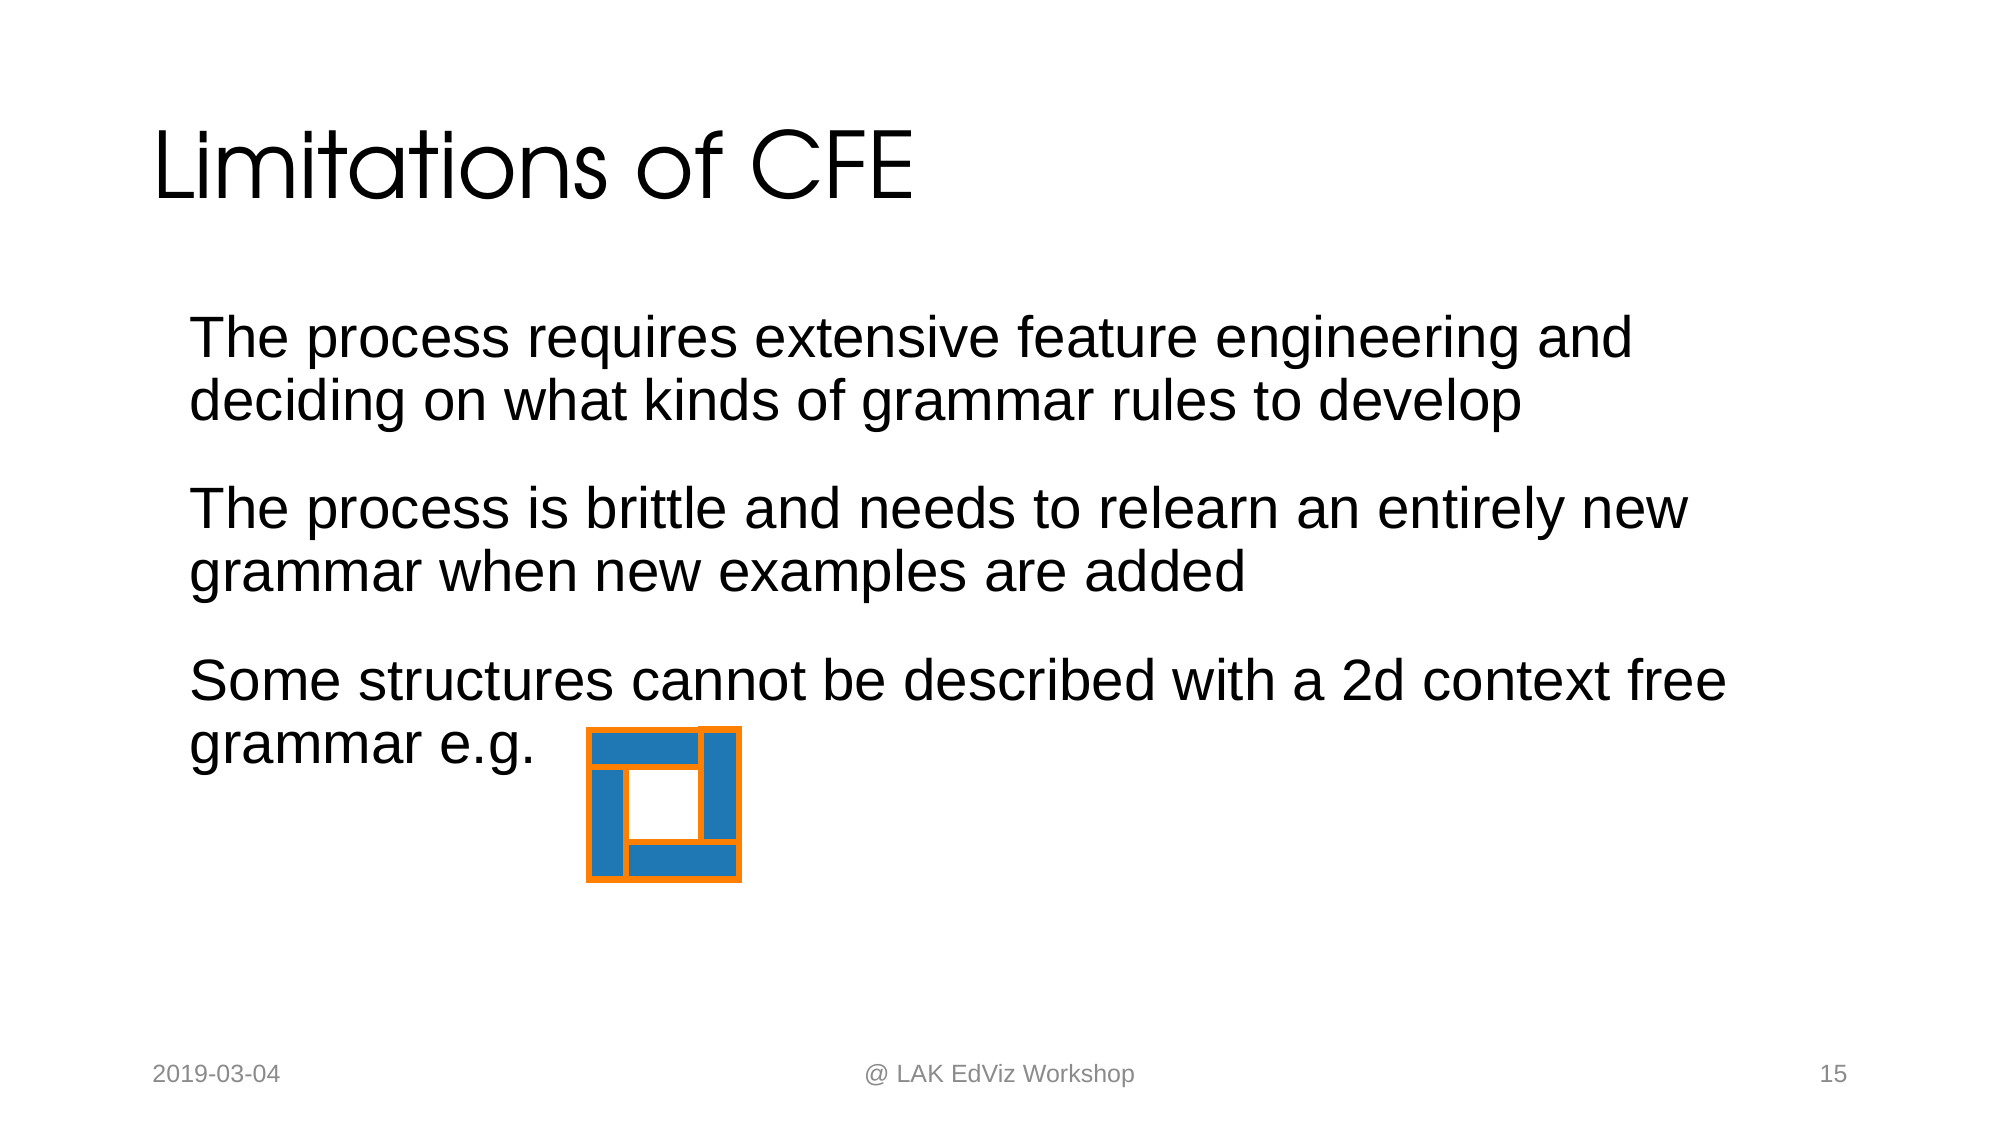

# Limitations of CFE
The process requires extensive feature engineering and deciding on what kinds of grammar rules to develop
The process is brittle and needs to relearn an entirely new grammar when new examples are added
Some structures cannot be described with a 2d context free grammar e.g.

2019-03-04
@ LAK EdViz Workshop
15